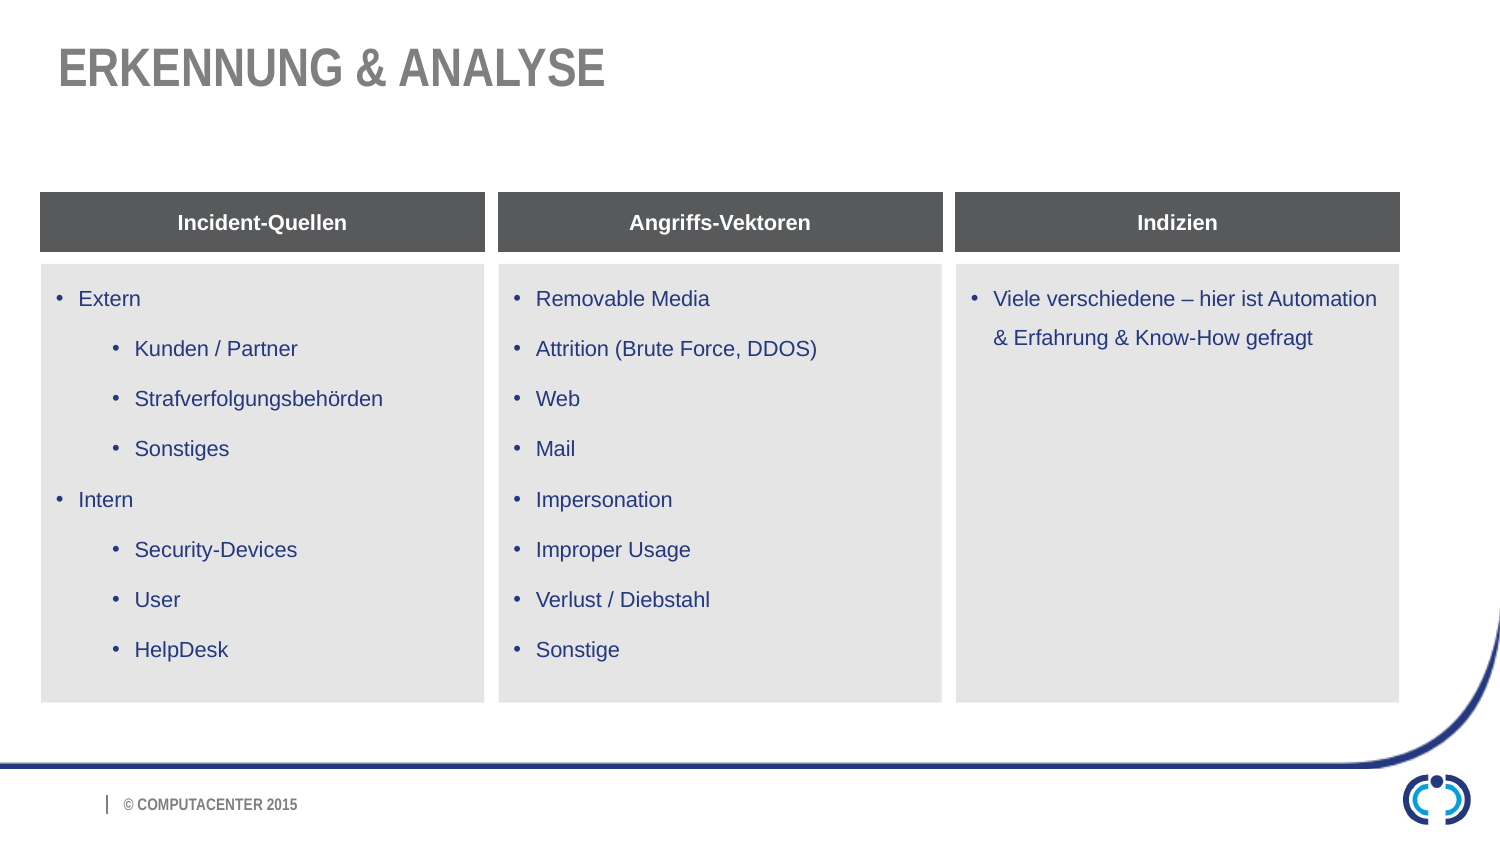

# Erkennung & Analyse
Incident-Quellen
Angriffs-Vektoren
Indizien
Extern
Kunden / Partner
Strafverfolgungsbehörden
Sonstiges
Intern
Security-Devices
User
HelpDesk
Removable Media
Attrition (Brute Force, DDOS)
Web
Mail
Impersonation
Improper Usage
Verlust / Diebstahl
Sonstige
Viele verschiedene – hier ist Automation & Erfahrung & Know-How gefragt
48
© Computacenter 2014